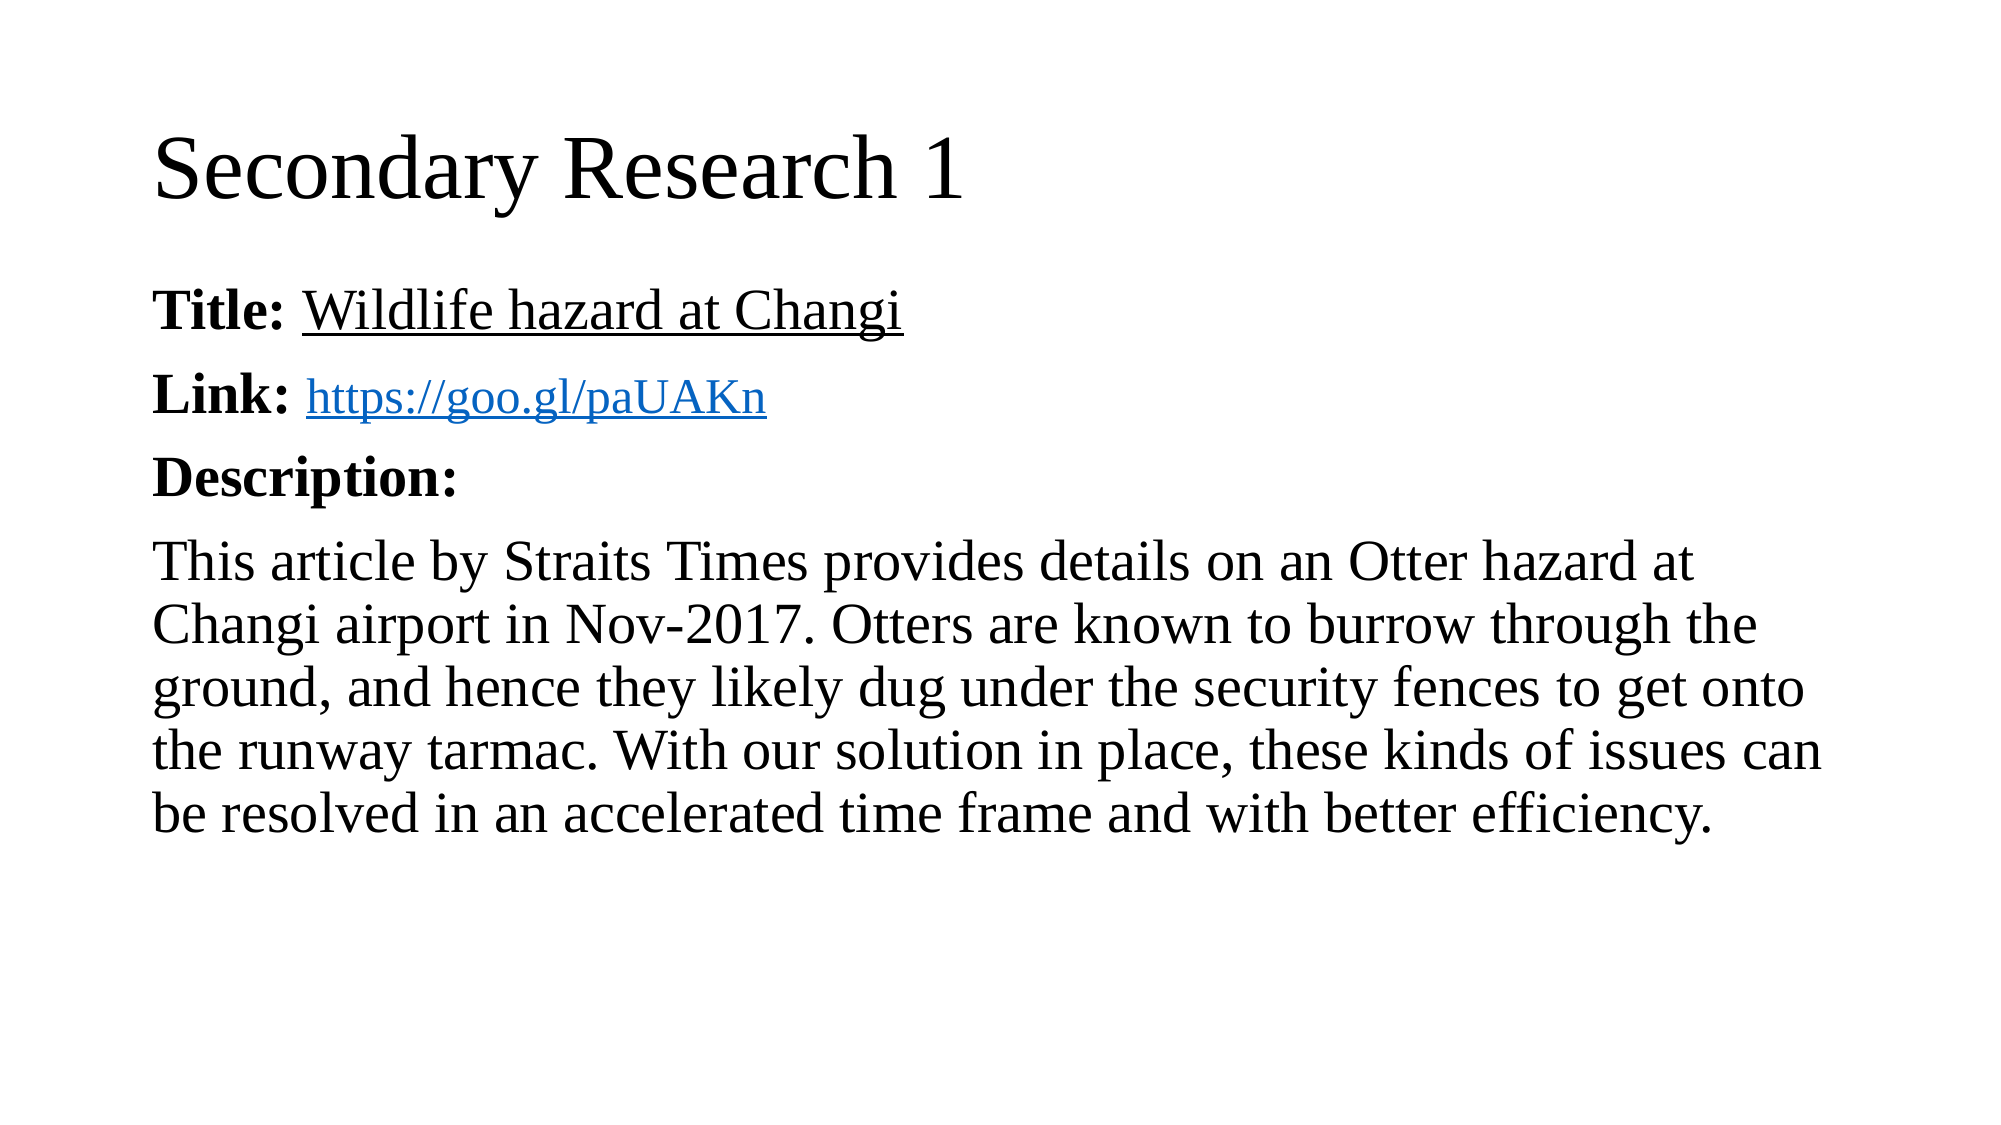

# Secondary Research 1
Title: Wildlife hazard at Changi
Link: https://goo.gl/paUAKn
Description:
This article by Straits Times provides details on an Otter hazard at Changi airport in Nov-2017. Otters are known to burrow through the ground, and hence they likely dug under the security fences to get onto the runway tarmac. With our solution in place, these kinds of issues can be resolved in an accelerated time frame and with better efficiency.